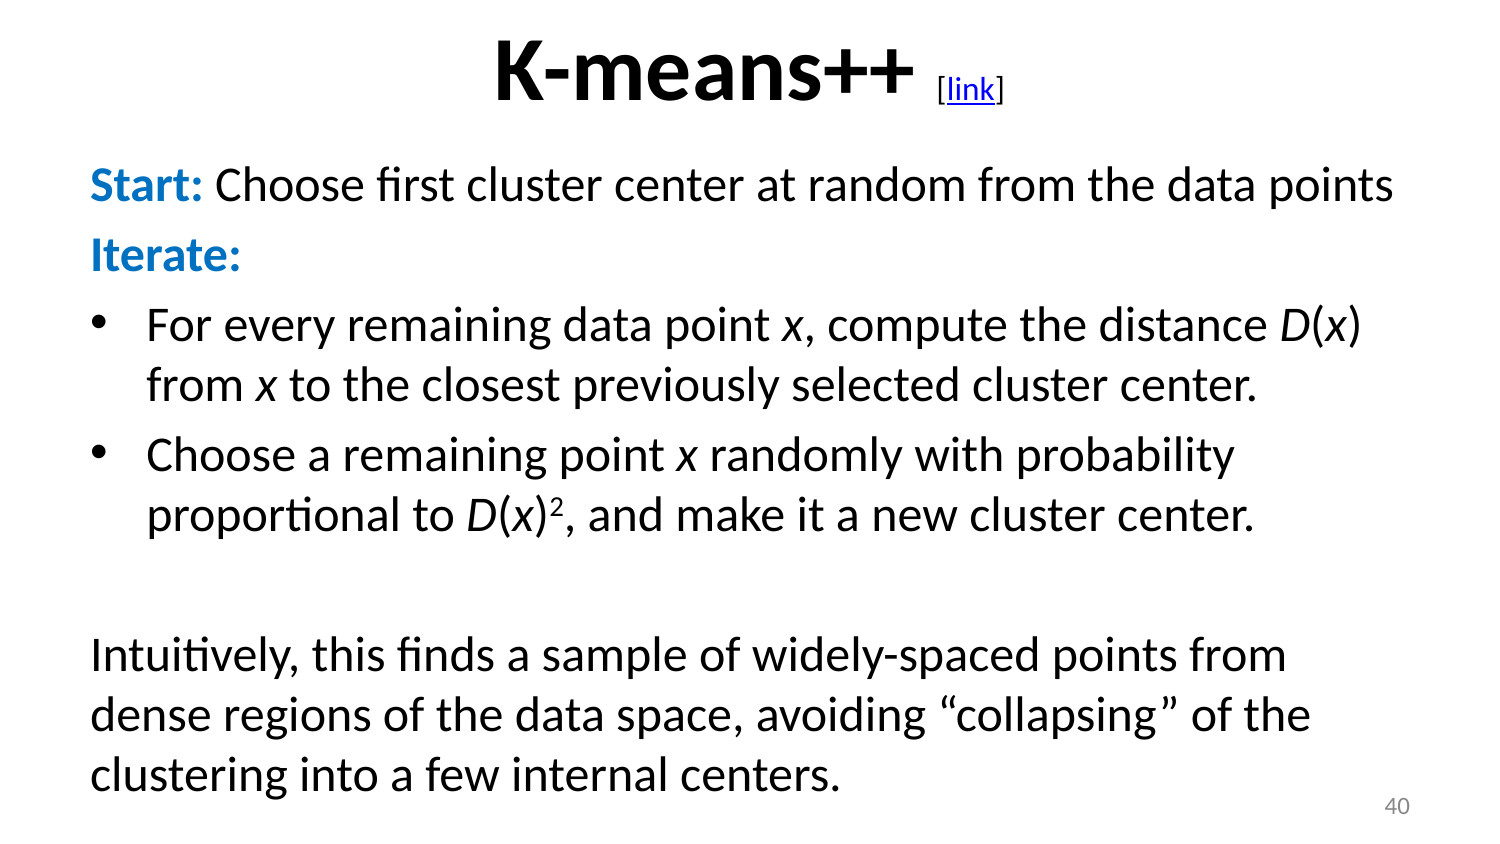

# K-means++ [link]
Start: Choose first cluster center at random from the data points
Iterate:
For every remaining data point x, compute the distance D(x) from x to the closest previously selected cluster center.
Choose a remaining point x randomly with probability proportional to D(x)2, and make it a new cluster center.

Intuitively, this finds a sample of widely-spaced points from dense regions of the data space, avoiding “collapsing” of the clustering into a few internal centers.
40